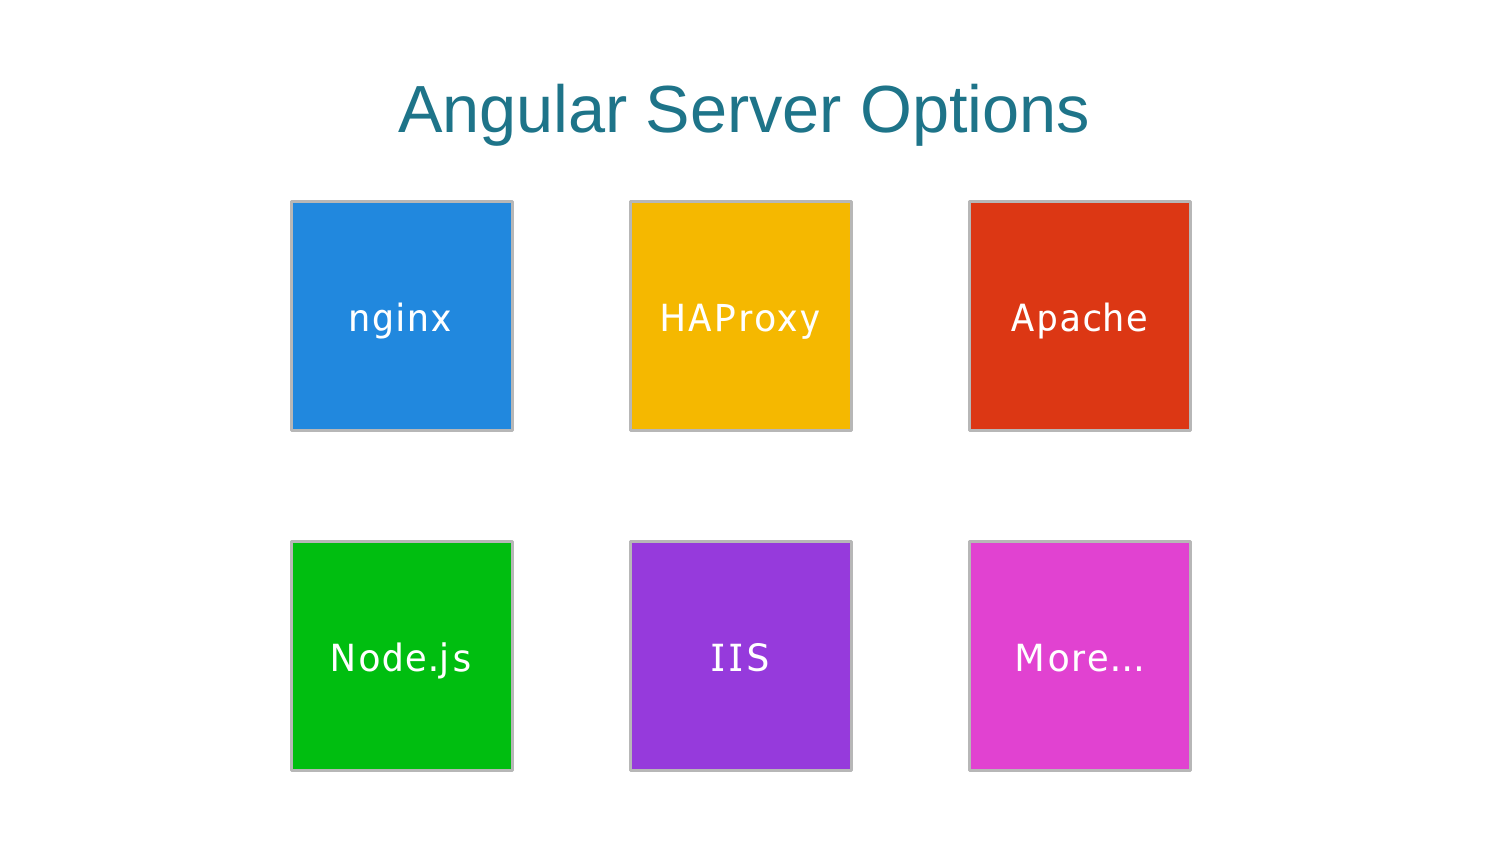

# Angular Server Options
HAProxy
nginx
Apache
IIS
More...
Node.js